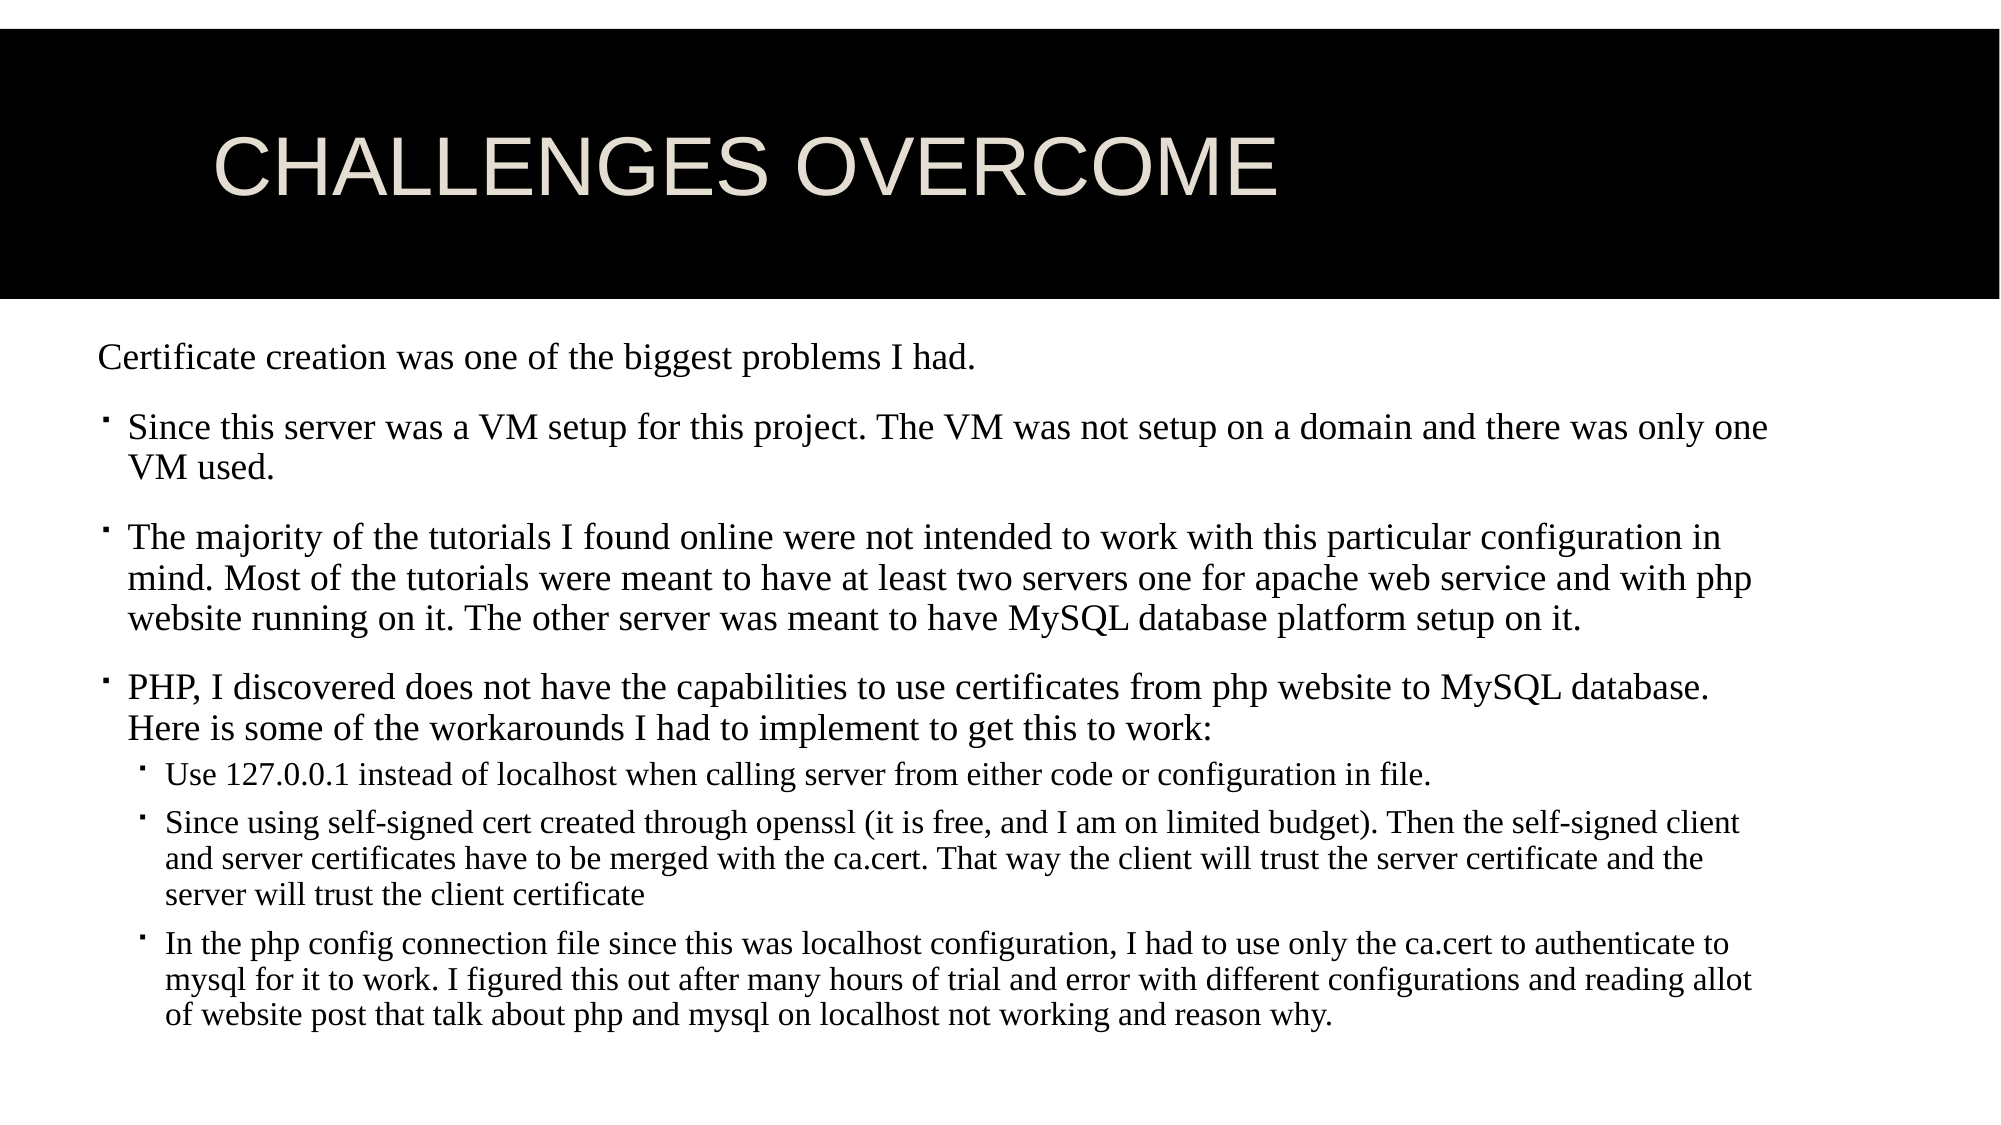

# Challenges overcome
Certificate creation was one of the biggest problems I had.
Since this server was a VM setup for this project. The VM was not setup on a domain and there was only one VM used.
The majority of the tutorials I found online were not intended to work with this particular configuration in mind. Most of the tutorials were meant to have at least two servers one for apache web service and with php website running on it. The other server was meant to have MySQL database platform setup on it.
PHP, I discovered does not have the capabilities to use certificates from php website to MySQL database. Here is some of the workarounds I had to implement to get this to work:
Use 127.0.0.1 instead of localhost when calling server from either code or configuration in file.
Since using self-signed cert created through openssl (it is free, and I am on limited budget). Then the self-signed client and server certificates have to be merged with the ca.cert. That way the client will trust the server certificate and the server will trust the client certificate
In the php config connection file since this was localhost configuration, I had to use only the ca.cert to authenticate to mysql for it to work. I figured this out after many hours of trial and error with different configurations and reading allot of website post that talk about php and mysql on localhost not working and reason why.